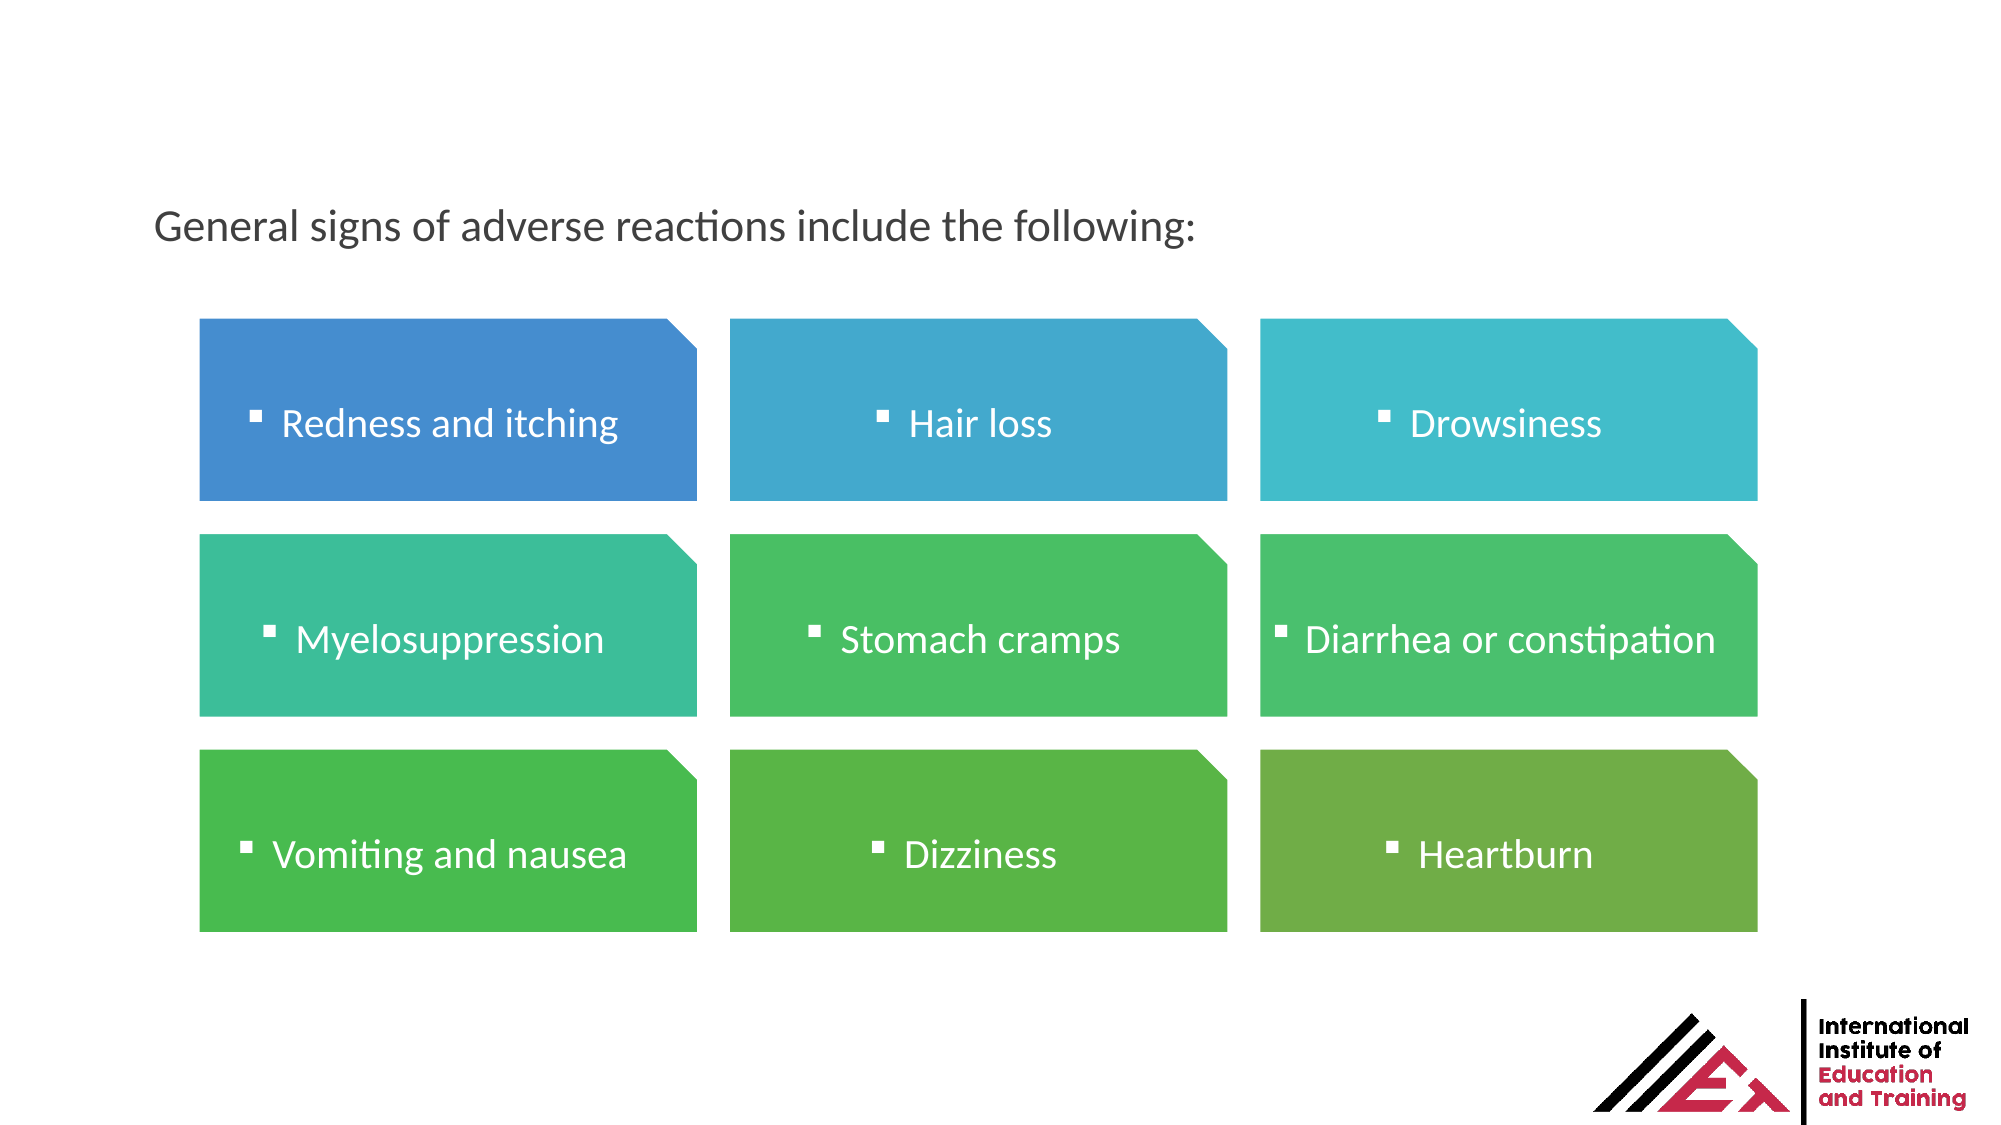

General signs of adverse reactions include the following:

Redness and itching
Hair loss
Drowsiness
Myelosuppression
Stomach cramps
Diarrhea or constipation
Vomiting and nausea
Dizziness
Heartburn